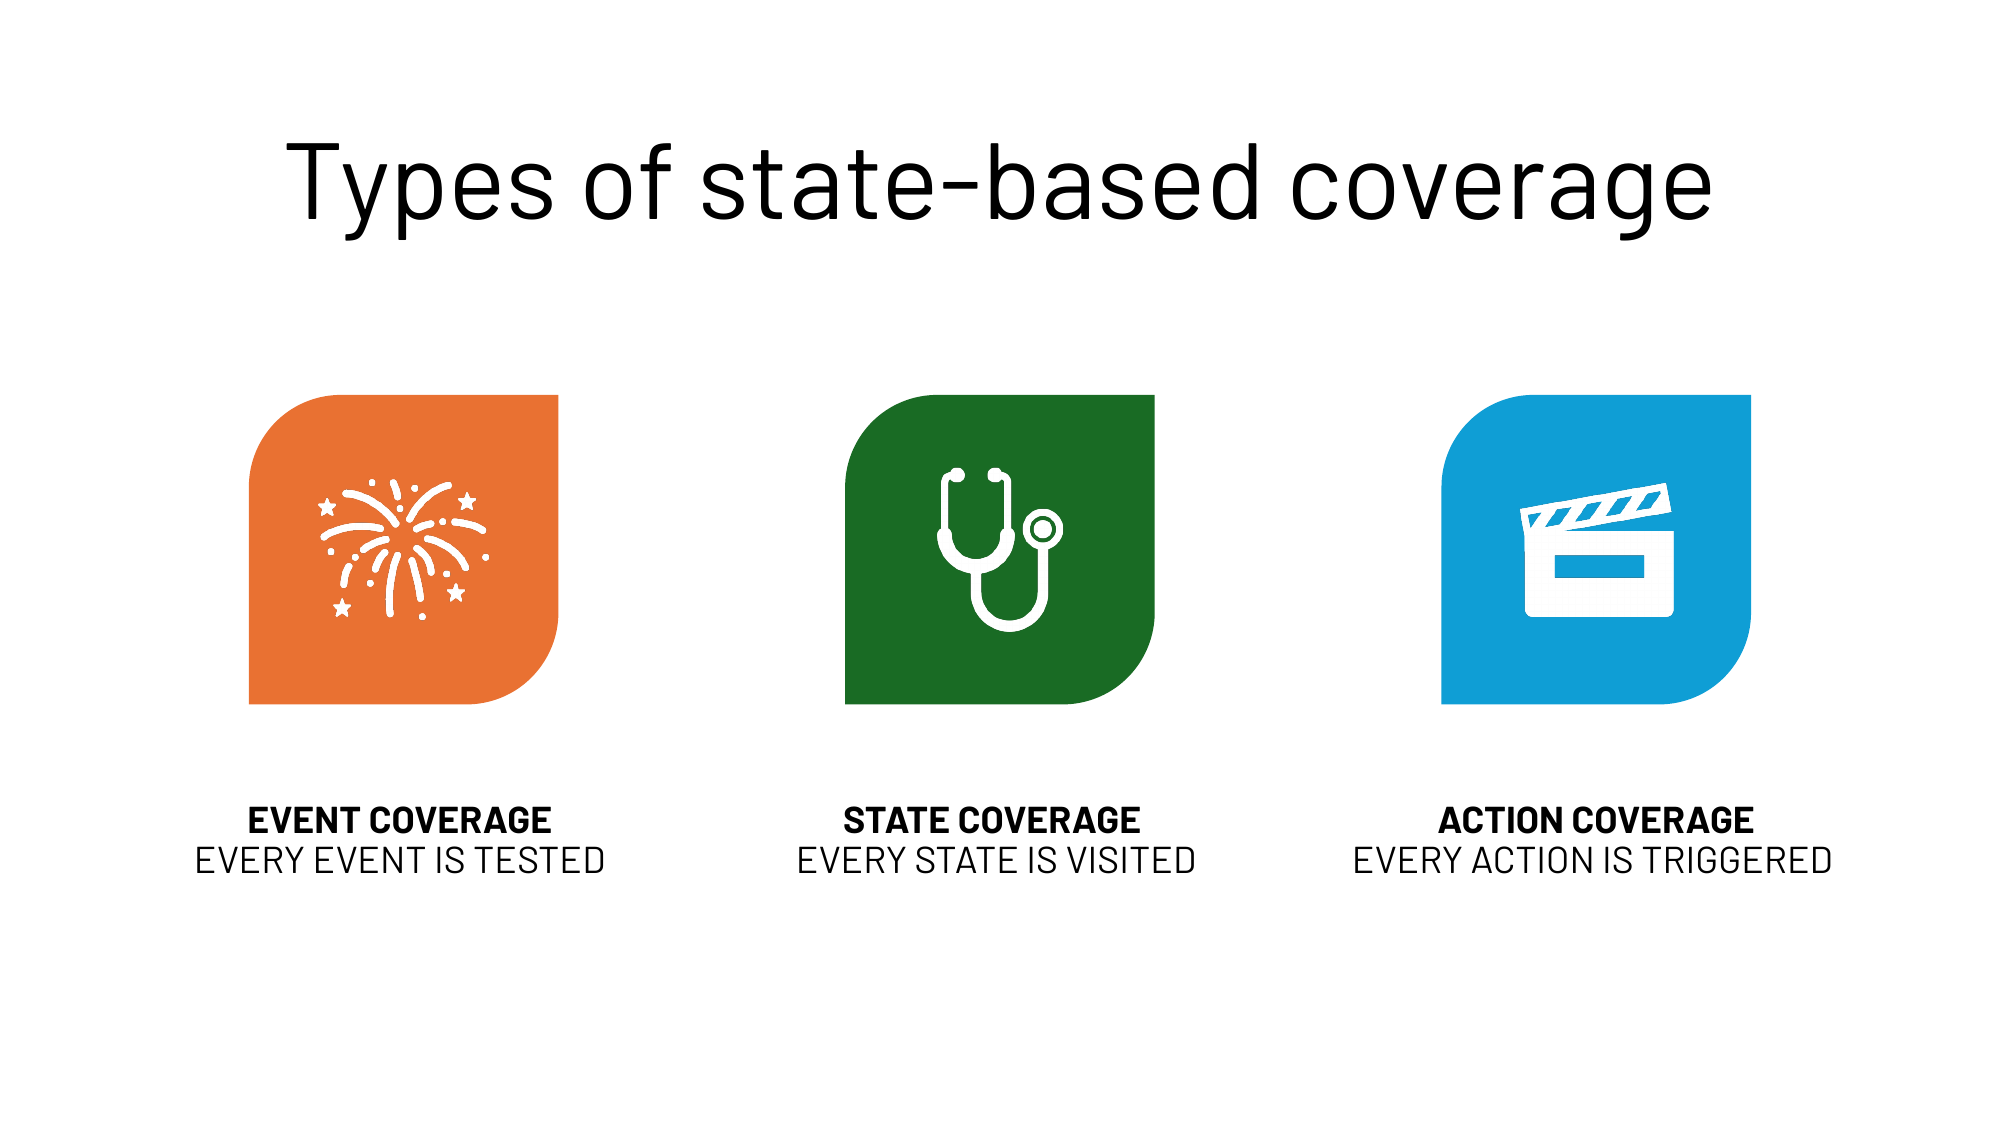

# Types of state-based coverage
Event coverage
every event is tested
State coverage
every state is visited
Action coverage
every action is triggered